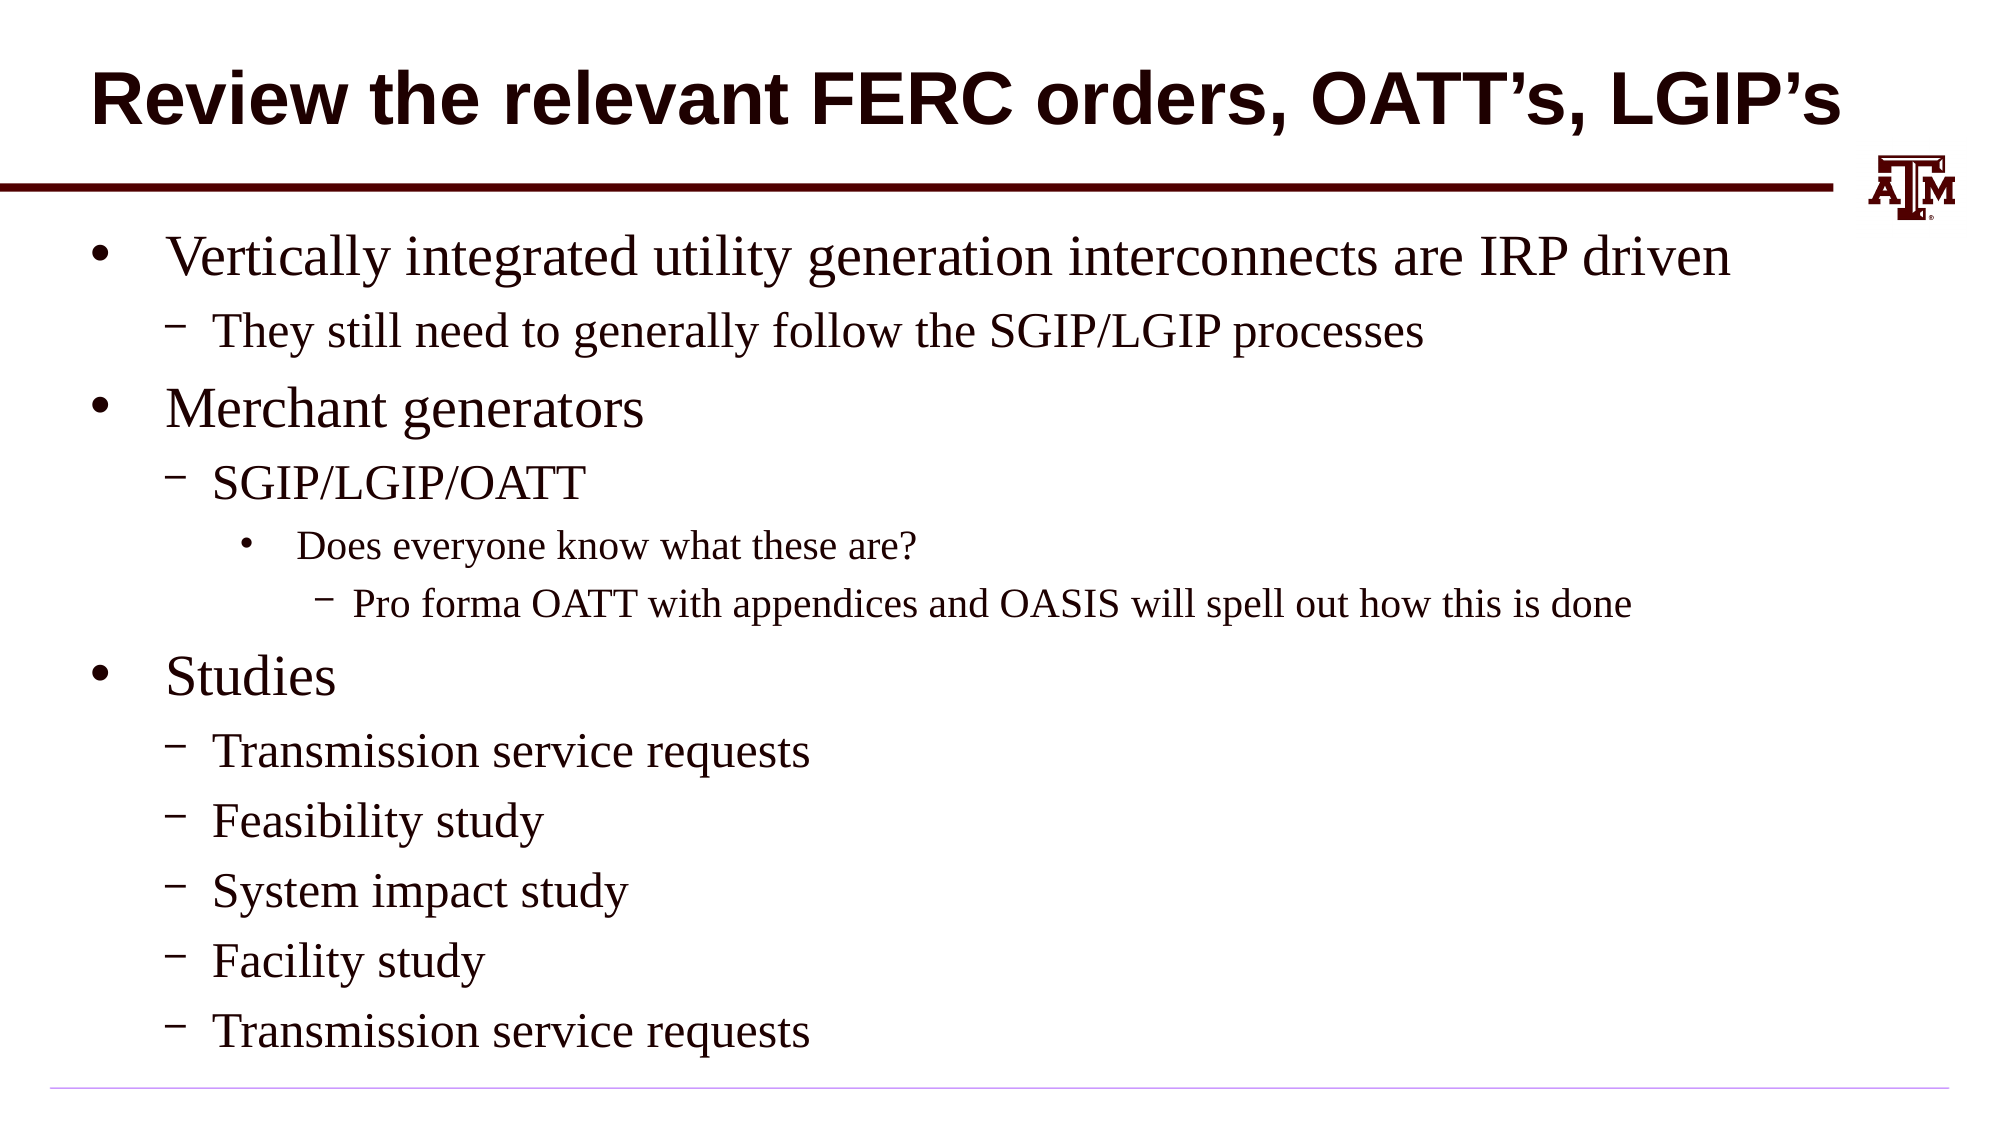

# Review the relevant FERC orders, OATT’s, LGIP’s
Vertically integrated utility generation interconnects are IRP driven
They still need to generally follow the SGIP/LGIP processes
Merchant generators
SGIP/LGIP/OATT
Does everyone know what these are?
Pro forma OATT with appendices and OASIS will spell out how this is done
Studies
Transmission service requests
Feasibility study
System impact study
Facility study
Transmission service requests